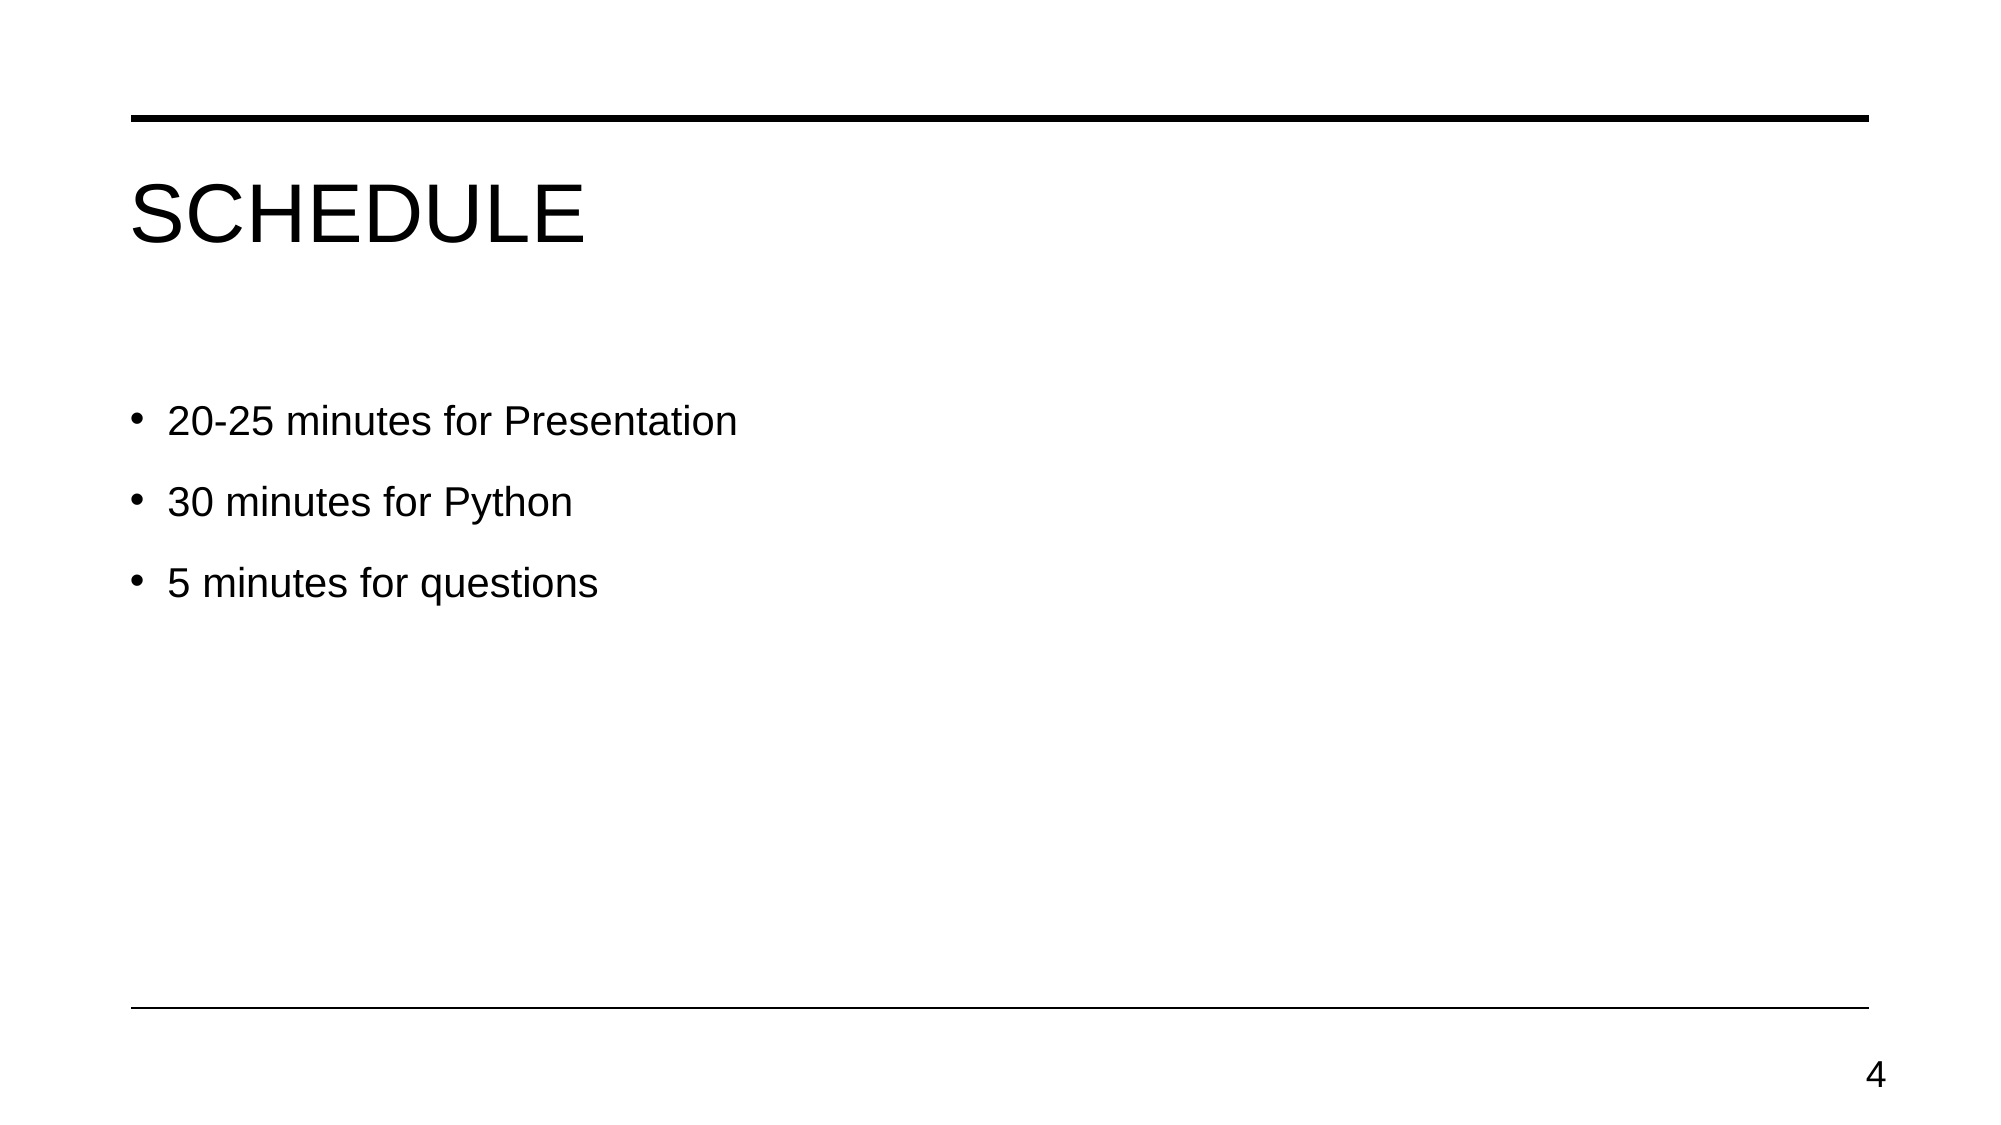

# Schedule
20-25 minutes for Presentation
30 minutes for Python
5 minutes for questions
4